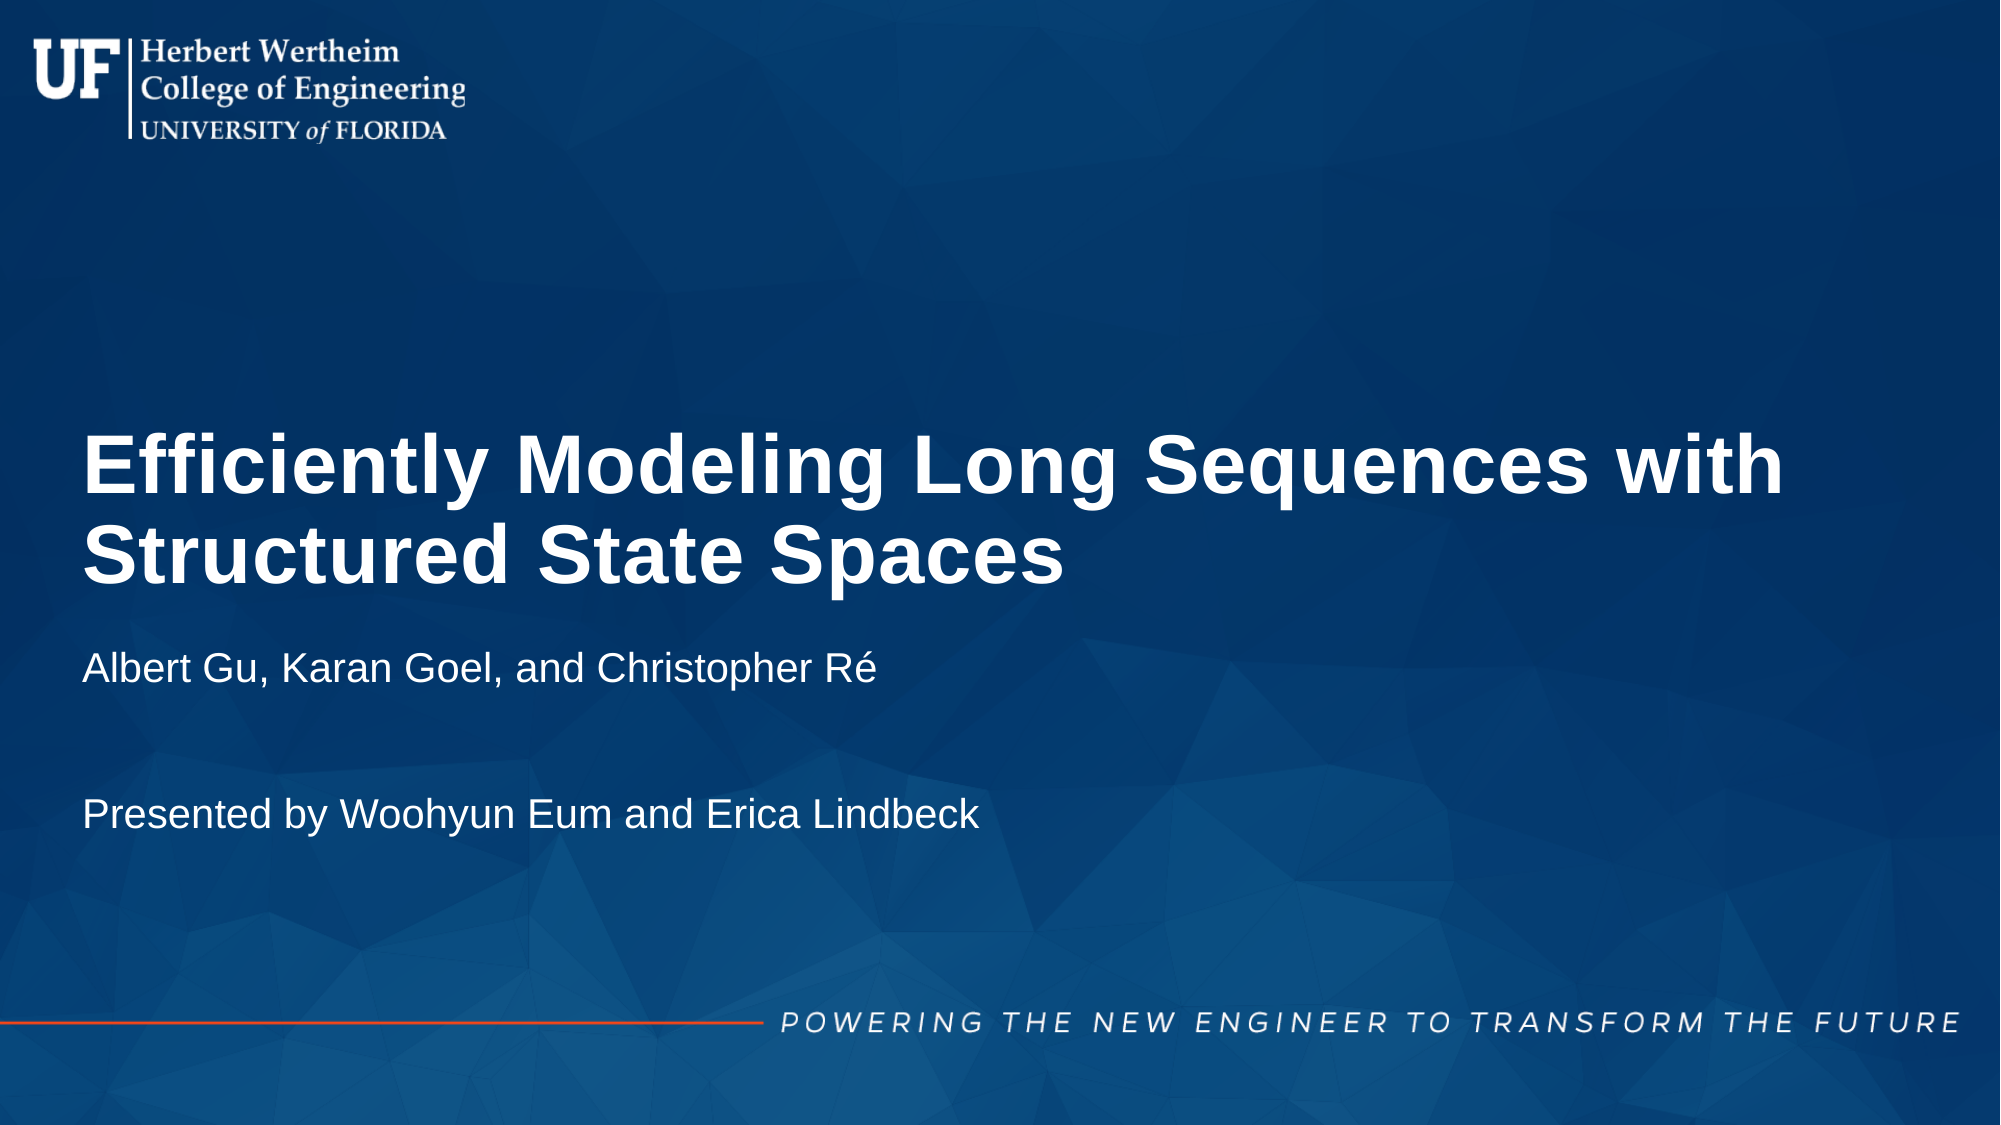

# Efficiently Modeling Long Sequences with Structured State Spaces
Albert Gu, Karan Goel, and Christopher Ré
Presented by Woohyun Eum and Erica Lindbeck